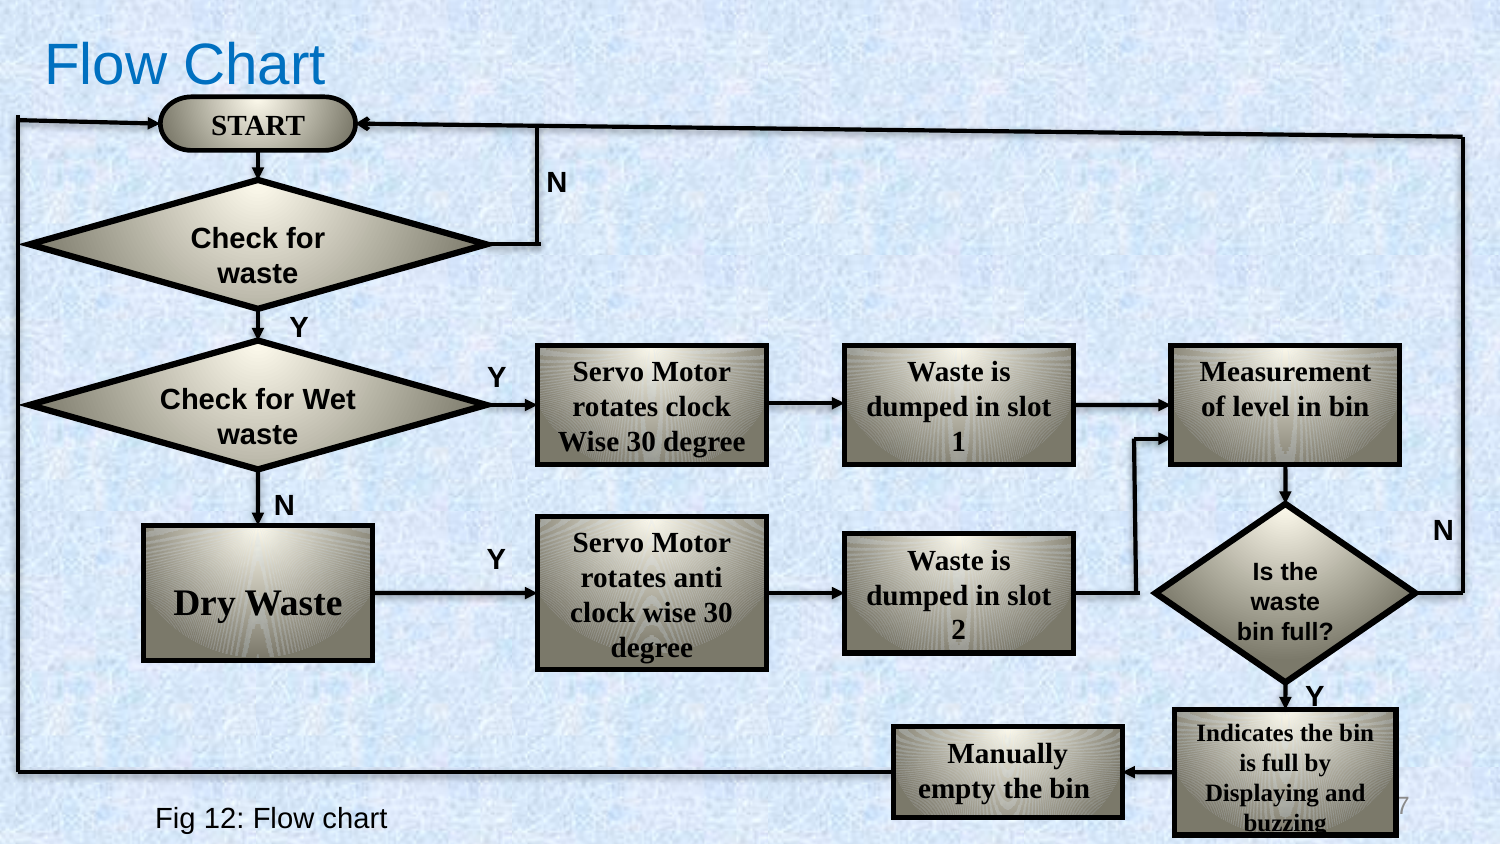

Flow Chart
START
N
Check for waste
Y
Check for Wet waste
Servo Motor rotates clock Wise 30 degree
Waste is dumped in slot 1
Measurement of level in bin
Y
N
N
Is the waste bin full?
Servo Motor rotates anti clock wise 30 degree
Dry Waste
Y
Waste is dumped in slot 2
Y
Indicates the bin is full by Displaying and buzzing
Manually empty the bin
17
Fig 12: Flow chart